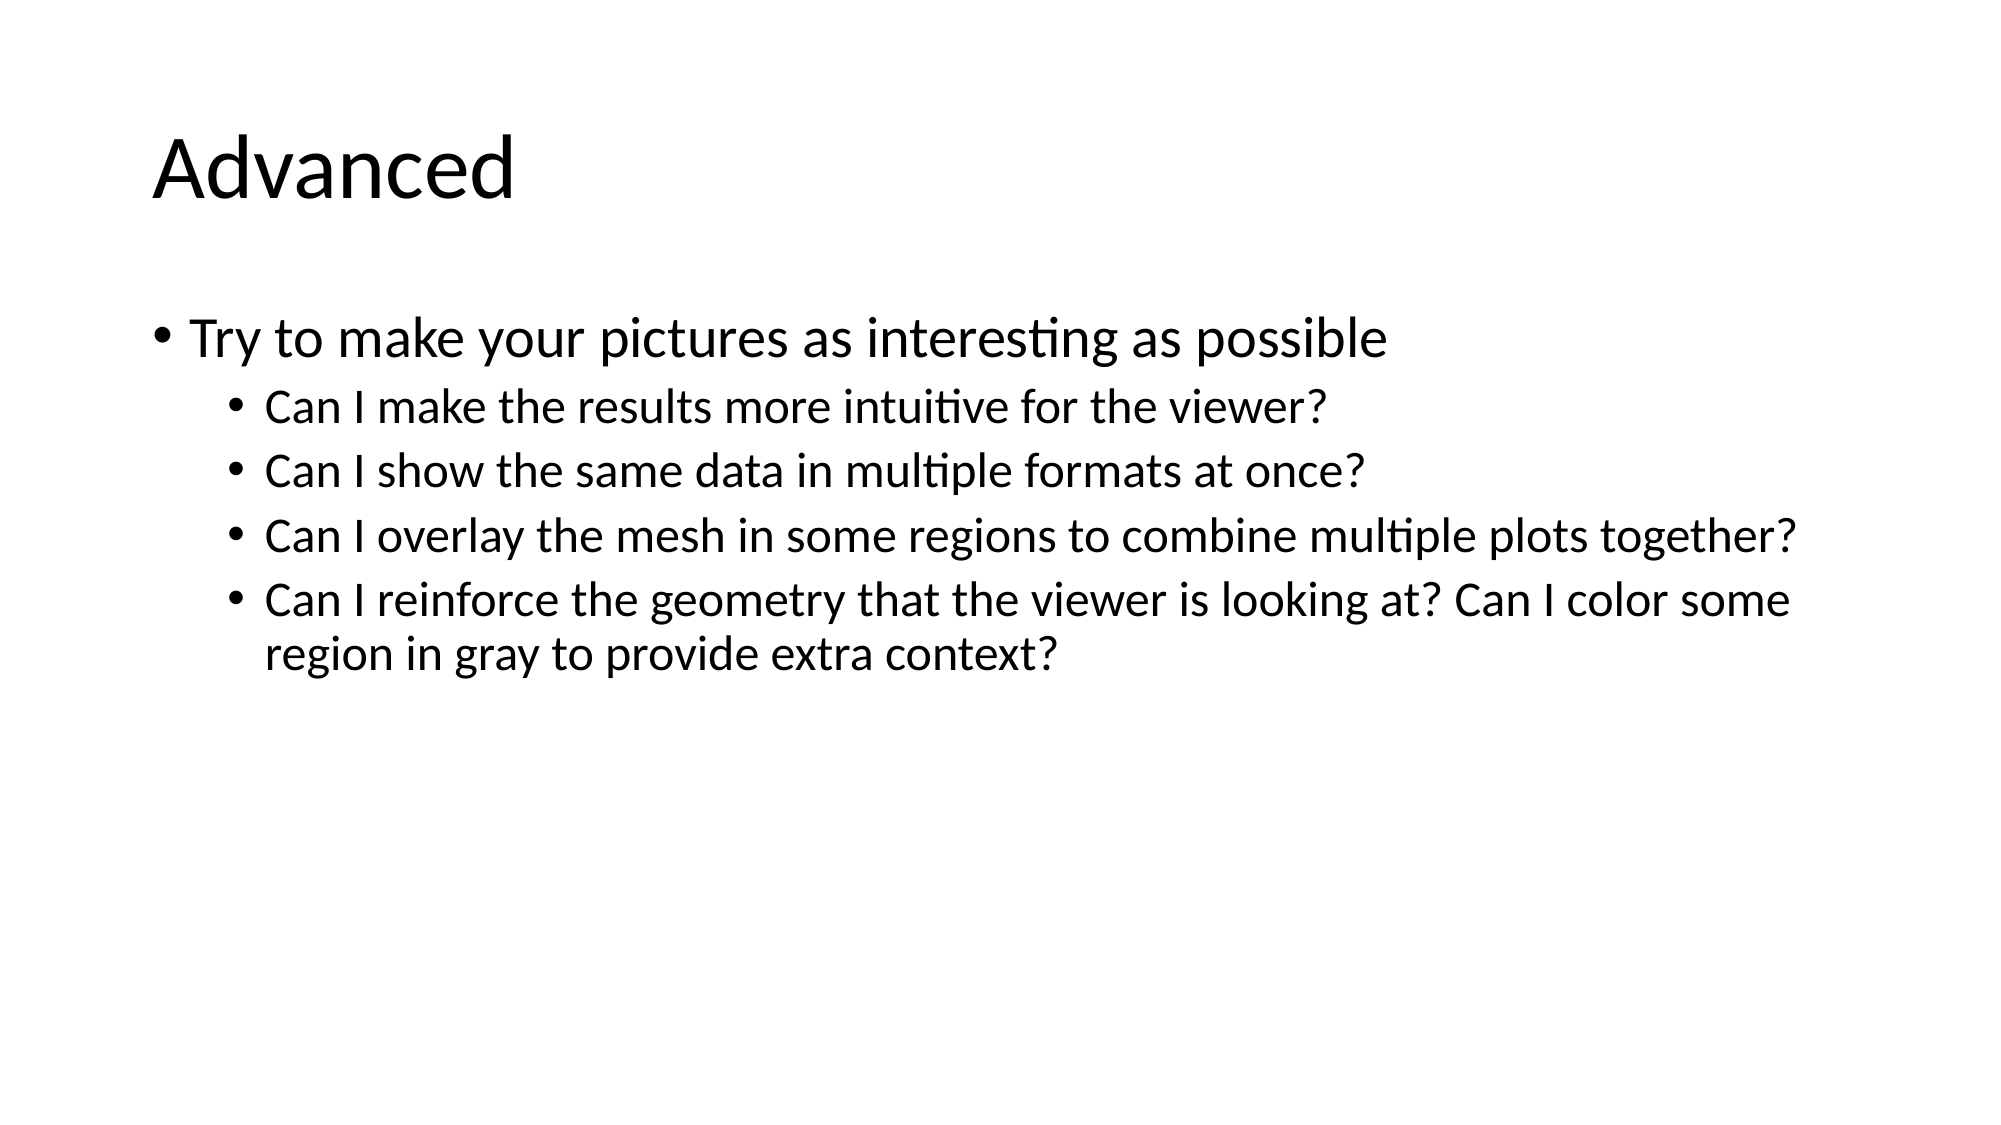

# Advanced
Try to make your pictures as interesting as possible
Can I make the results more intuitive for the viewer?
Can I show the same data in multiple formats at once?
Can I overlay the mesh in some regions to combine multiple plots together?
Can I reinforce the geometry that the viewer is looking at? Can I color some region in gray to provide extra context?